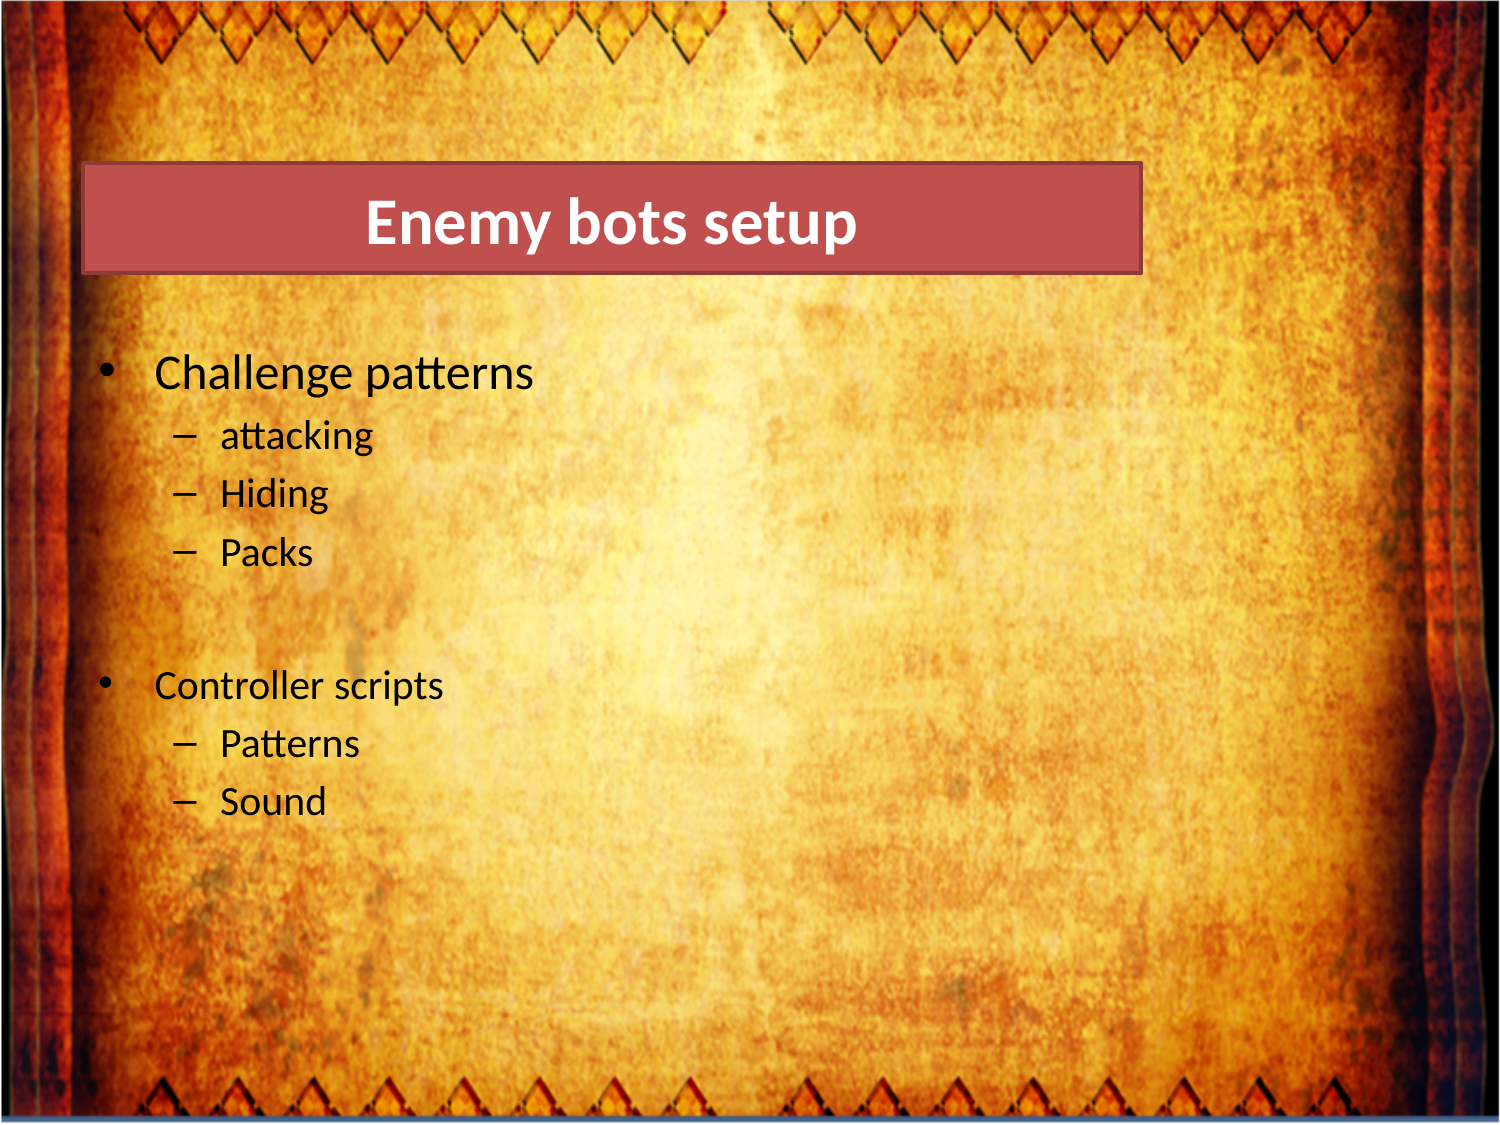

# Enemy bots setup
Challenge patterns
attacking
Hiding
Packs

Controller scripts
Patterns
Sound